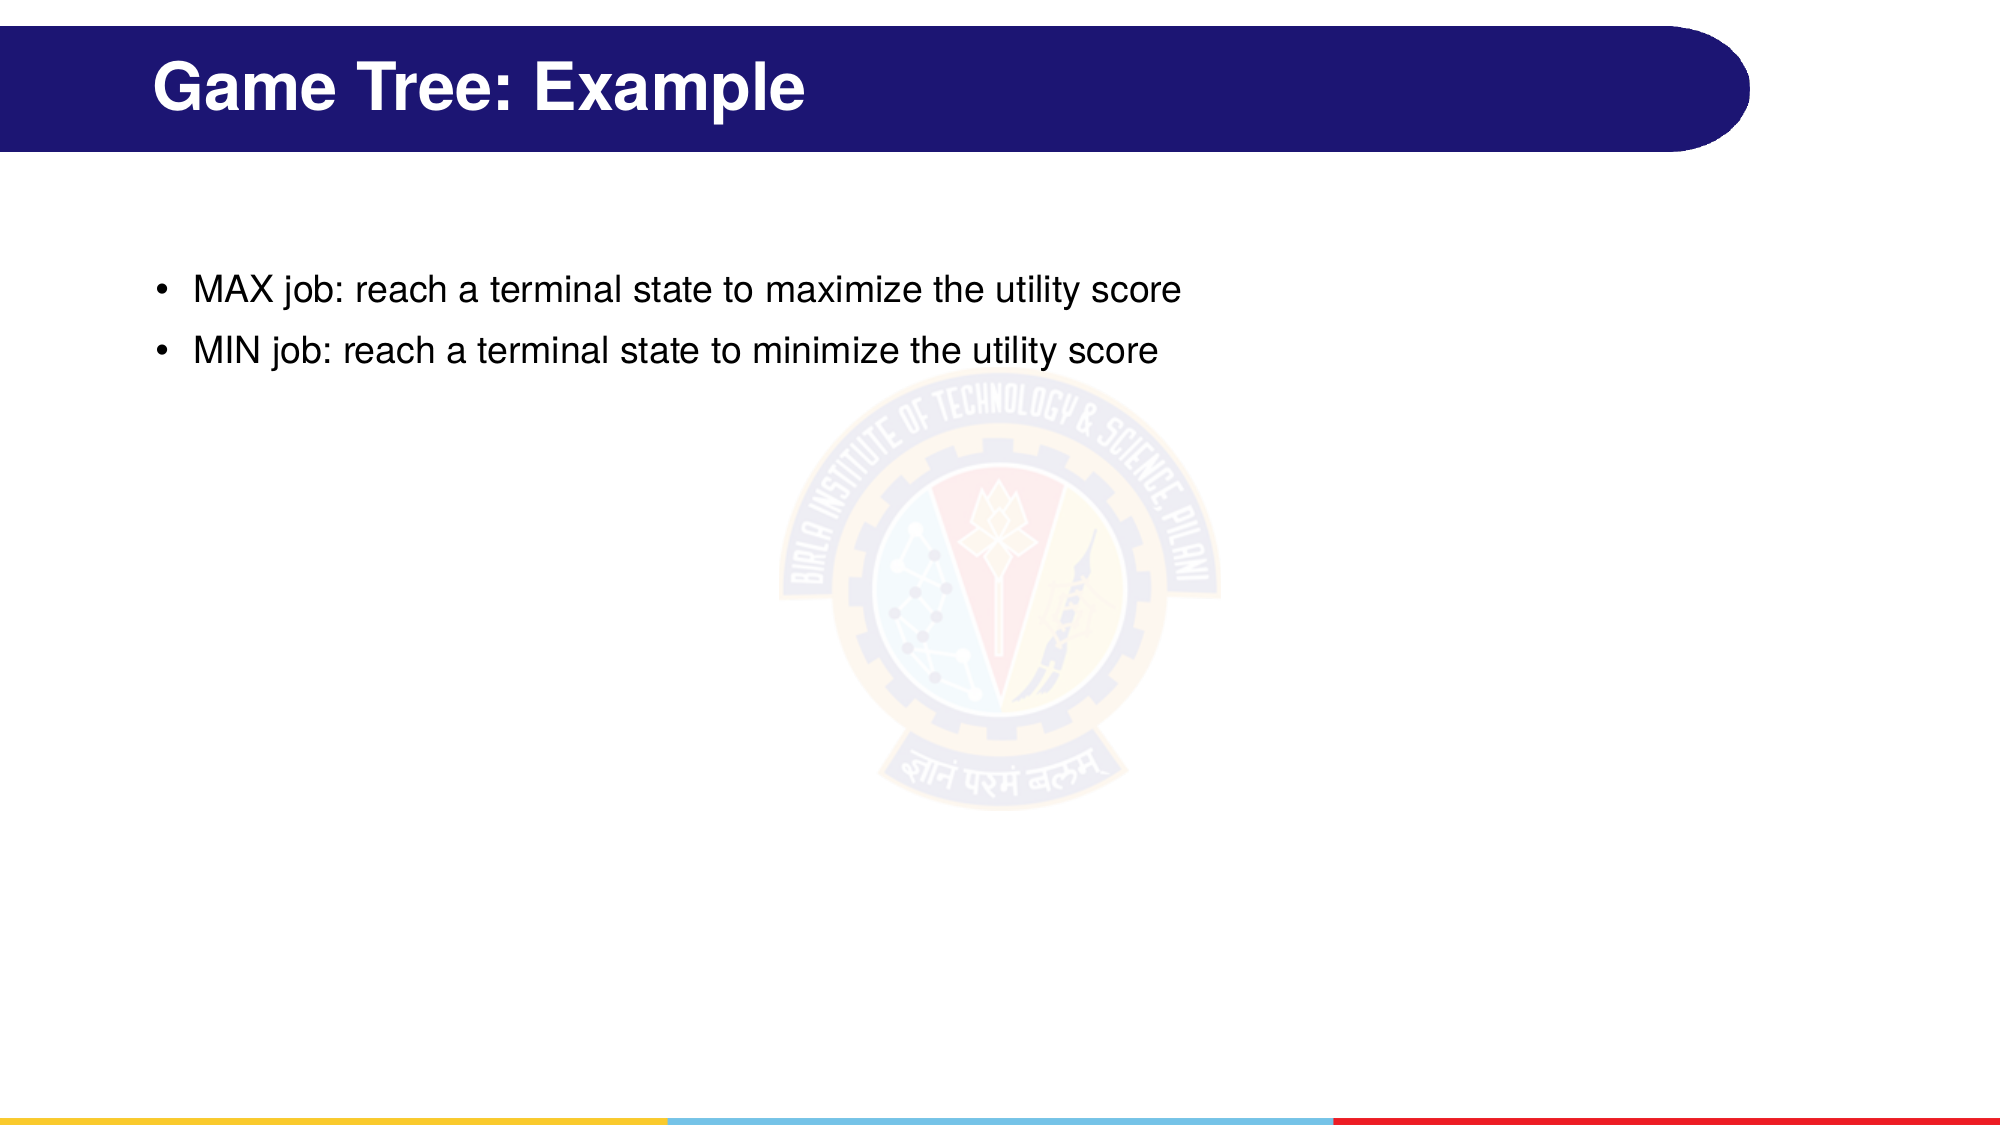

# Game Tree: Example

MAX job: reach a terminal state to maximize the utility score
MIN job: reach a terminal state to minimize the utility score